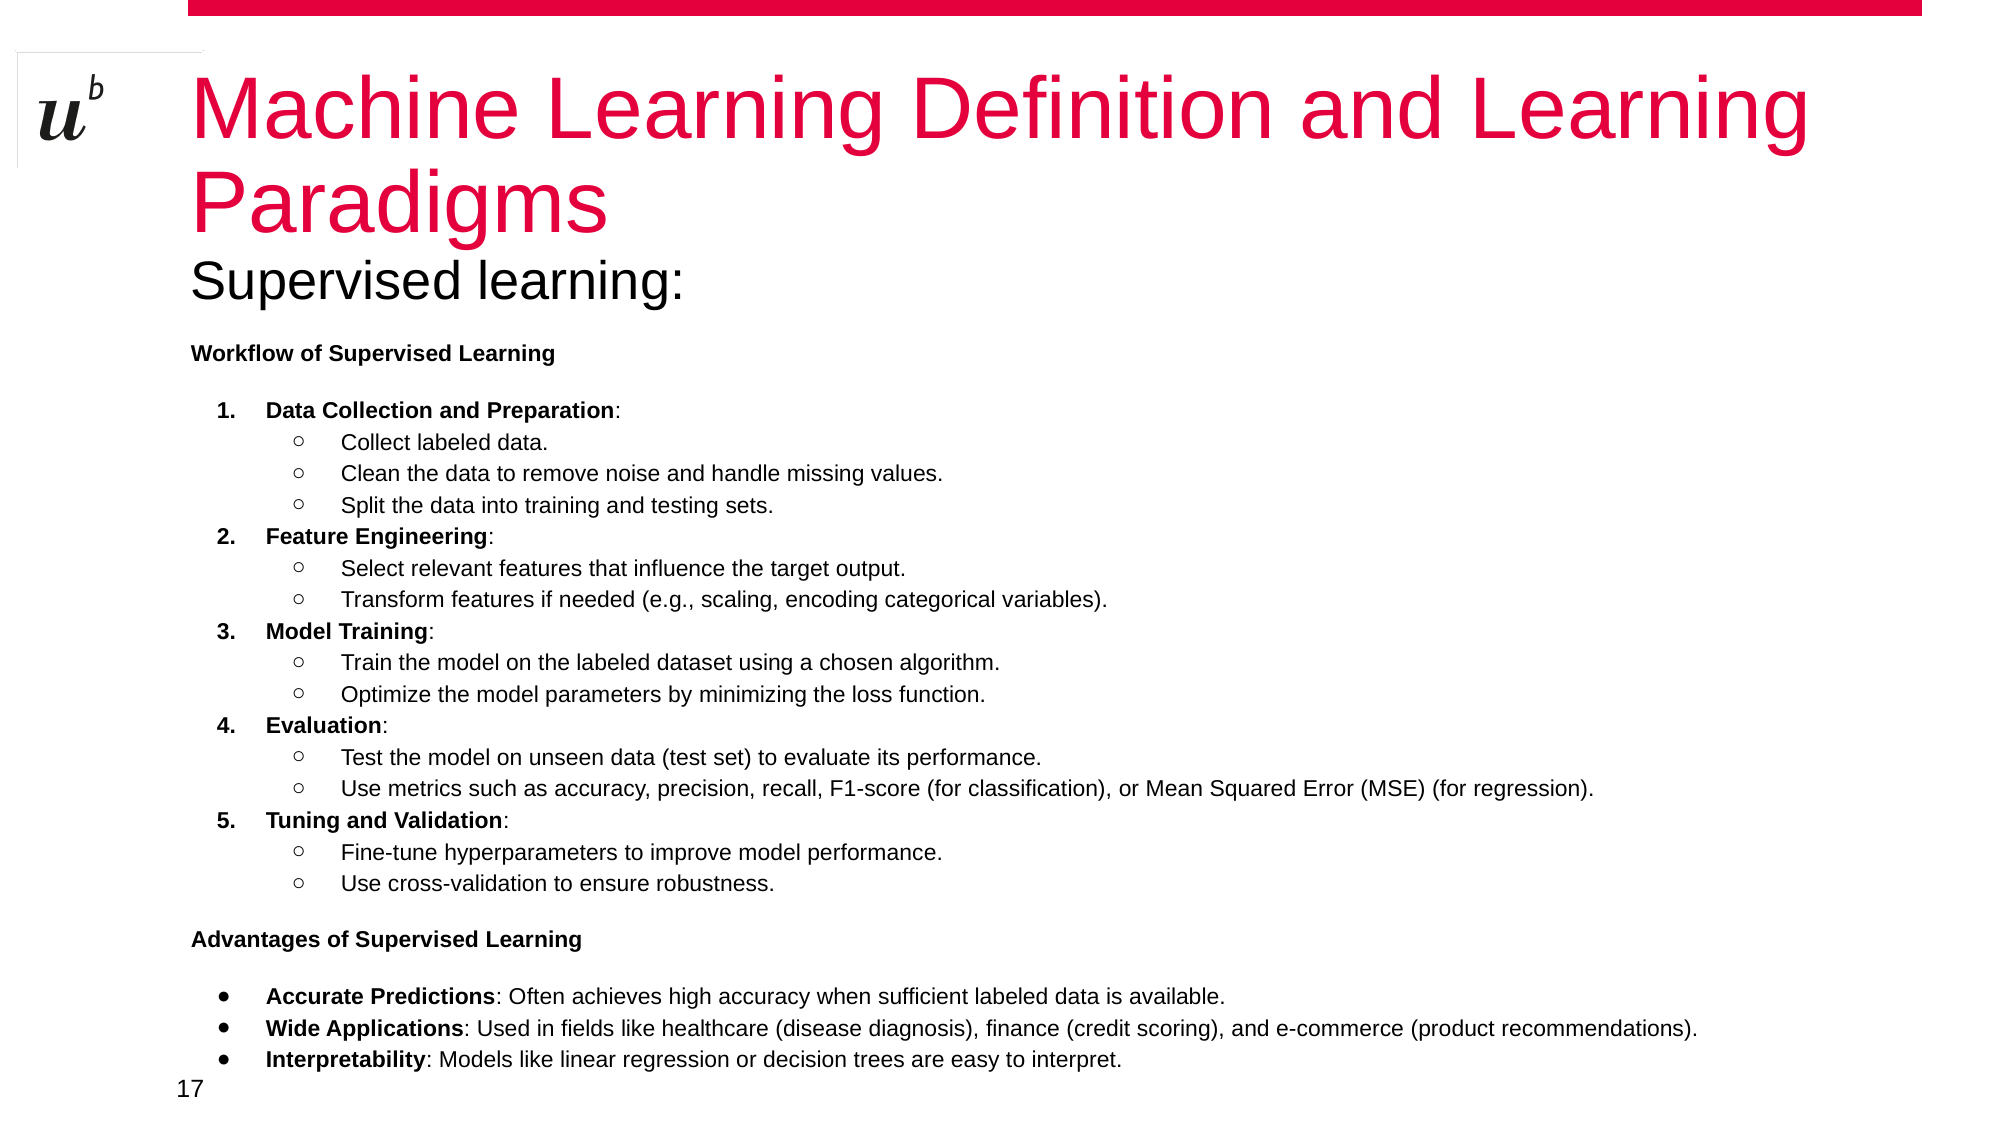

# Machine Learning Definition and Learning Paradigms
Supervised learning:
Workflow of Supervised Learning
Data Collection and Preparation:
Collect labeled data.
Clean the data to remove noise and handle missing values.
Split the data into training and testing sets.
Feature Engineering:
Select relevant features that influence the target output.
Transform features if needed (e.g., scaling, encoding categorical variables).
Model Training:
Train the model on the labeled dataset using a chosen algorithm.
Optimize the model parameters by minimizing the loss function.
Evaluation:
Test the model on unseen data (test set) to evaluate its performance.
Use metrics such as accuracy, precision, recall, F1-score (for classification), or Mean Squared Error (MSE) (for regression).
Tuning and Validation:
Fine-tune hyperparameters to improve model performance.
Use cross-validation to ensure robustness.
Advantages of Supervised Learning
Accurate Predictions: Often achieves high accuracy when sufficient labeled data is available.
Wide Applications: Used in fields like healthcare (disease diagnosis), finance (credit scoring), and e-commerce (product recommendations).
Interpretability: Models like linear regression or decision trees are easy to interpret.

17